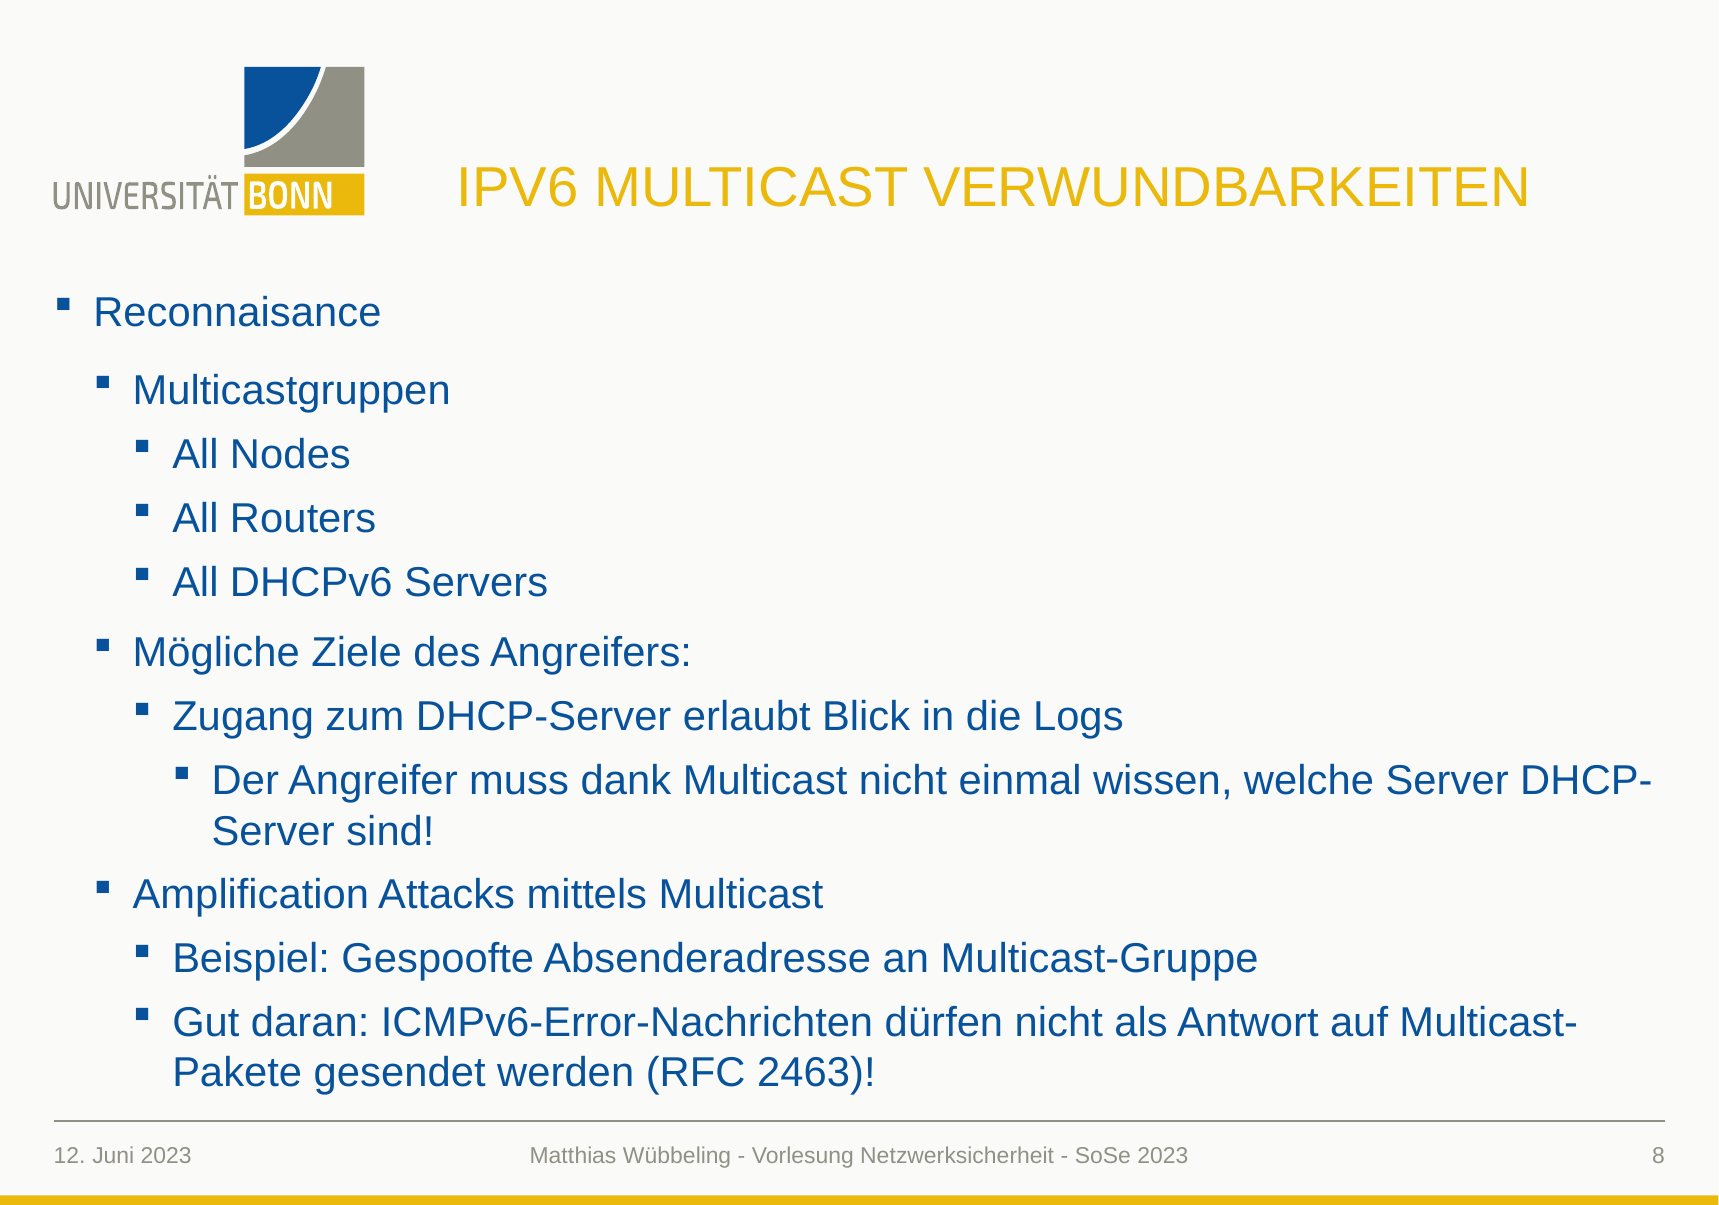

# IPv6 Multicast Verwundbarkeiten
Reconnaisance
Multicastgruppen
All Nodes
All Routers
All DHCPv6 Servers
Mögliche Ziele des Angreifers:
Zugang zum DHCP-Server erlaubt Blick in die Logs
Der Angreifer muss dank Multicast nicht einmal wissen, welche Server DHCP-Server sind!
Amplification Attacks mittels Multicast
Beispiel: Gespoofte Absenderadresse an Multicast-Gruppe
Gut daran: ICMPv6-Error-Nachrichten dürfen nicht als Antwort auf Multicast-Pakete gesendet werden (RFC 2463)!

12. Juni 2023
8
Matthias Wübbeling - Vorlesung Netzwerksicherheit - SoSe 2023